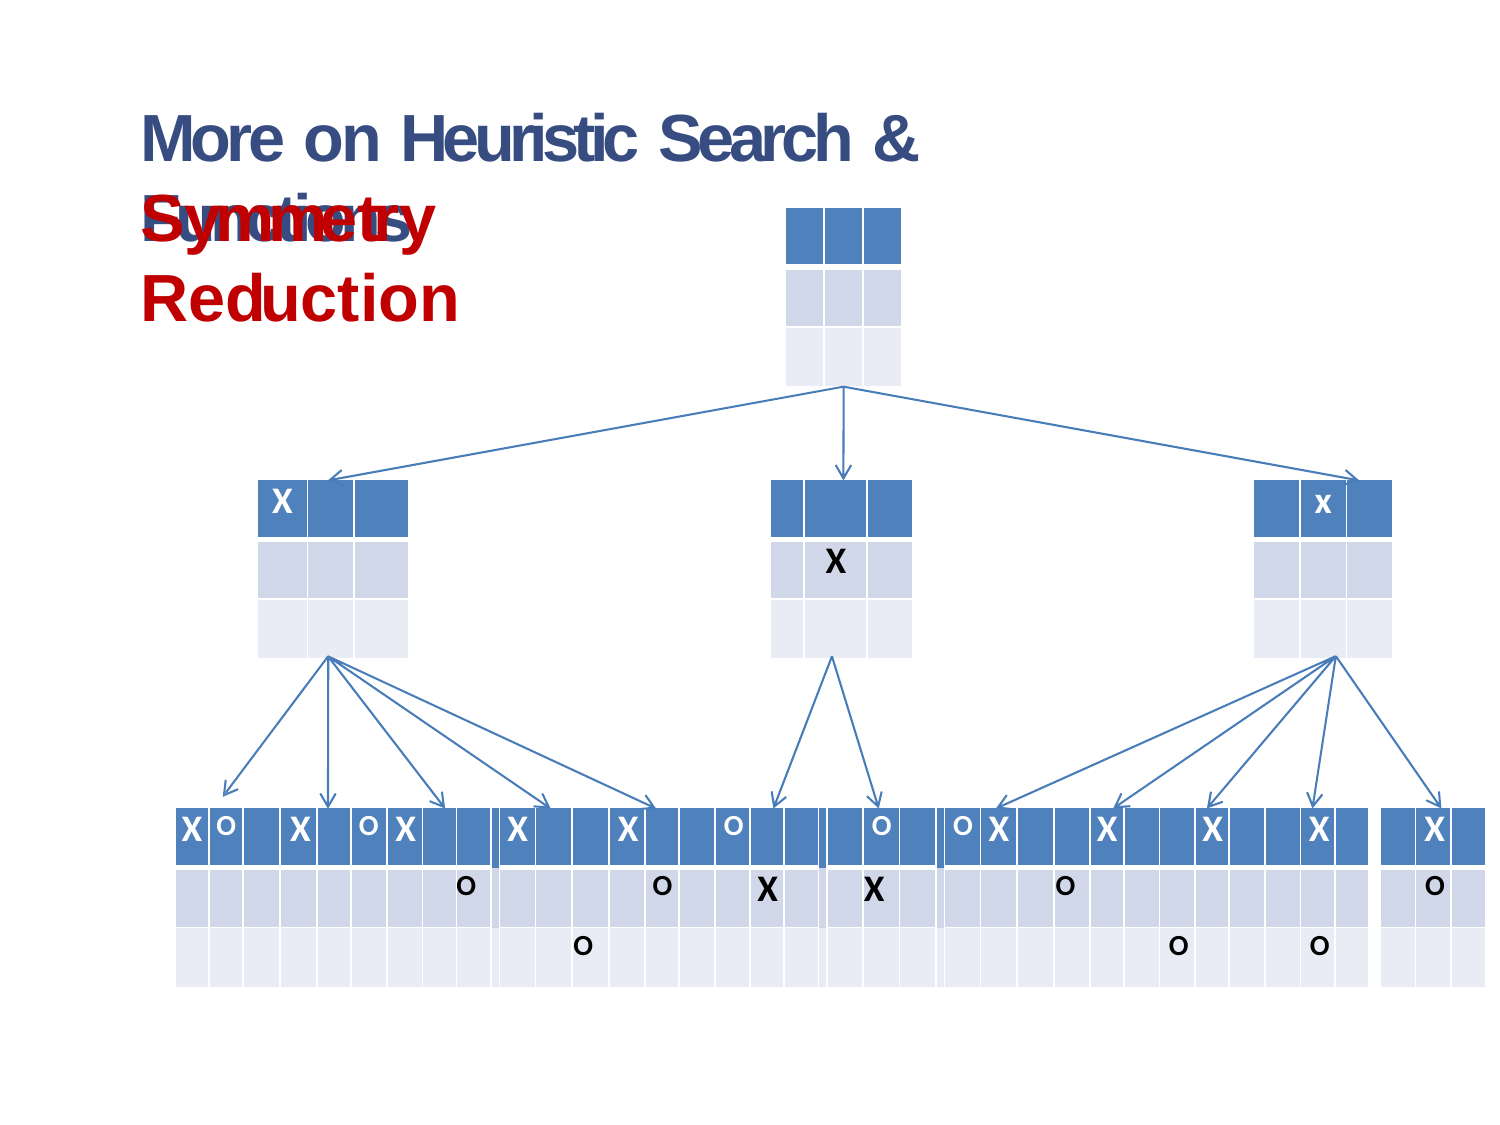

# More on Heuristic Search & Functions
Symmetry Reduction

| X |  |  |
| --- | --- | --- |
|  |  |  |
|  |  |  |
|  |  |  |
| --- | --- | --- |
|  | X |  |
|  |  |  |
|  | x |  |
| --- | --- | --- |
|  |  |  |
|  |  |  |

| X | O |  | X |  | O | X |  |  |  | X |  |  | X |  |  | O |  |  |  |  | O |  |  | O | X |  |  | X |  |  | X |  |  | X |  |  |  | X |  |
| --- | --- | --- | --- | --- | --- | --- | --- | --- | --- | --- | --- | --- | --- | --- | --- | --- | --- | --- | --- | --- | --- | --- | --- | --- | --- | --- | --- | --- | --- | --- | --- | --- | --- | --- | --- | --- | --- | --- | --- |
|  |  |  |  |  |  |  |  | O |  |  |  |  |  | O |  |  | X |  |  |  | X |  |  |  |  |  | O |  |  |  |  |  |  |  |  |  |  | O |  |
|  |  |  |  |  |  |  |  |  |  |  |  | O |  |  |  |  |  |  |  |  |  |  |  |  |  |  |  |  |  | O |  |  |  | O |  |  |  |  |  |